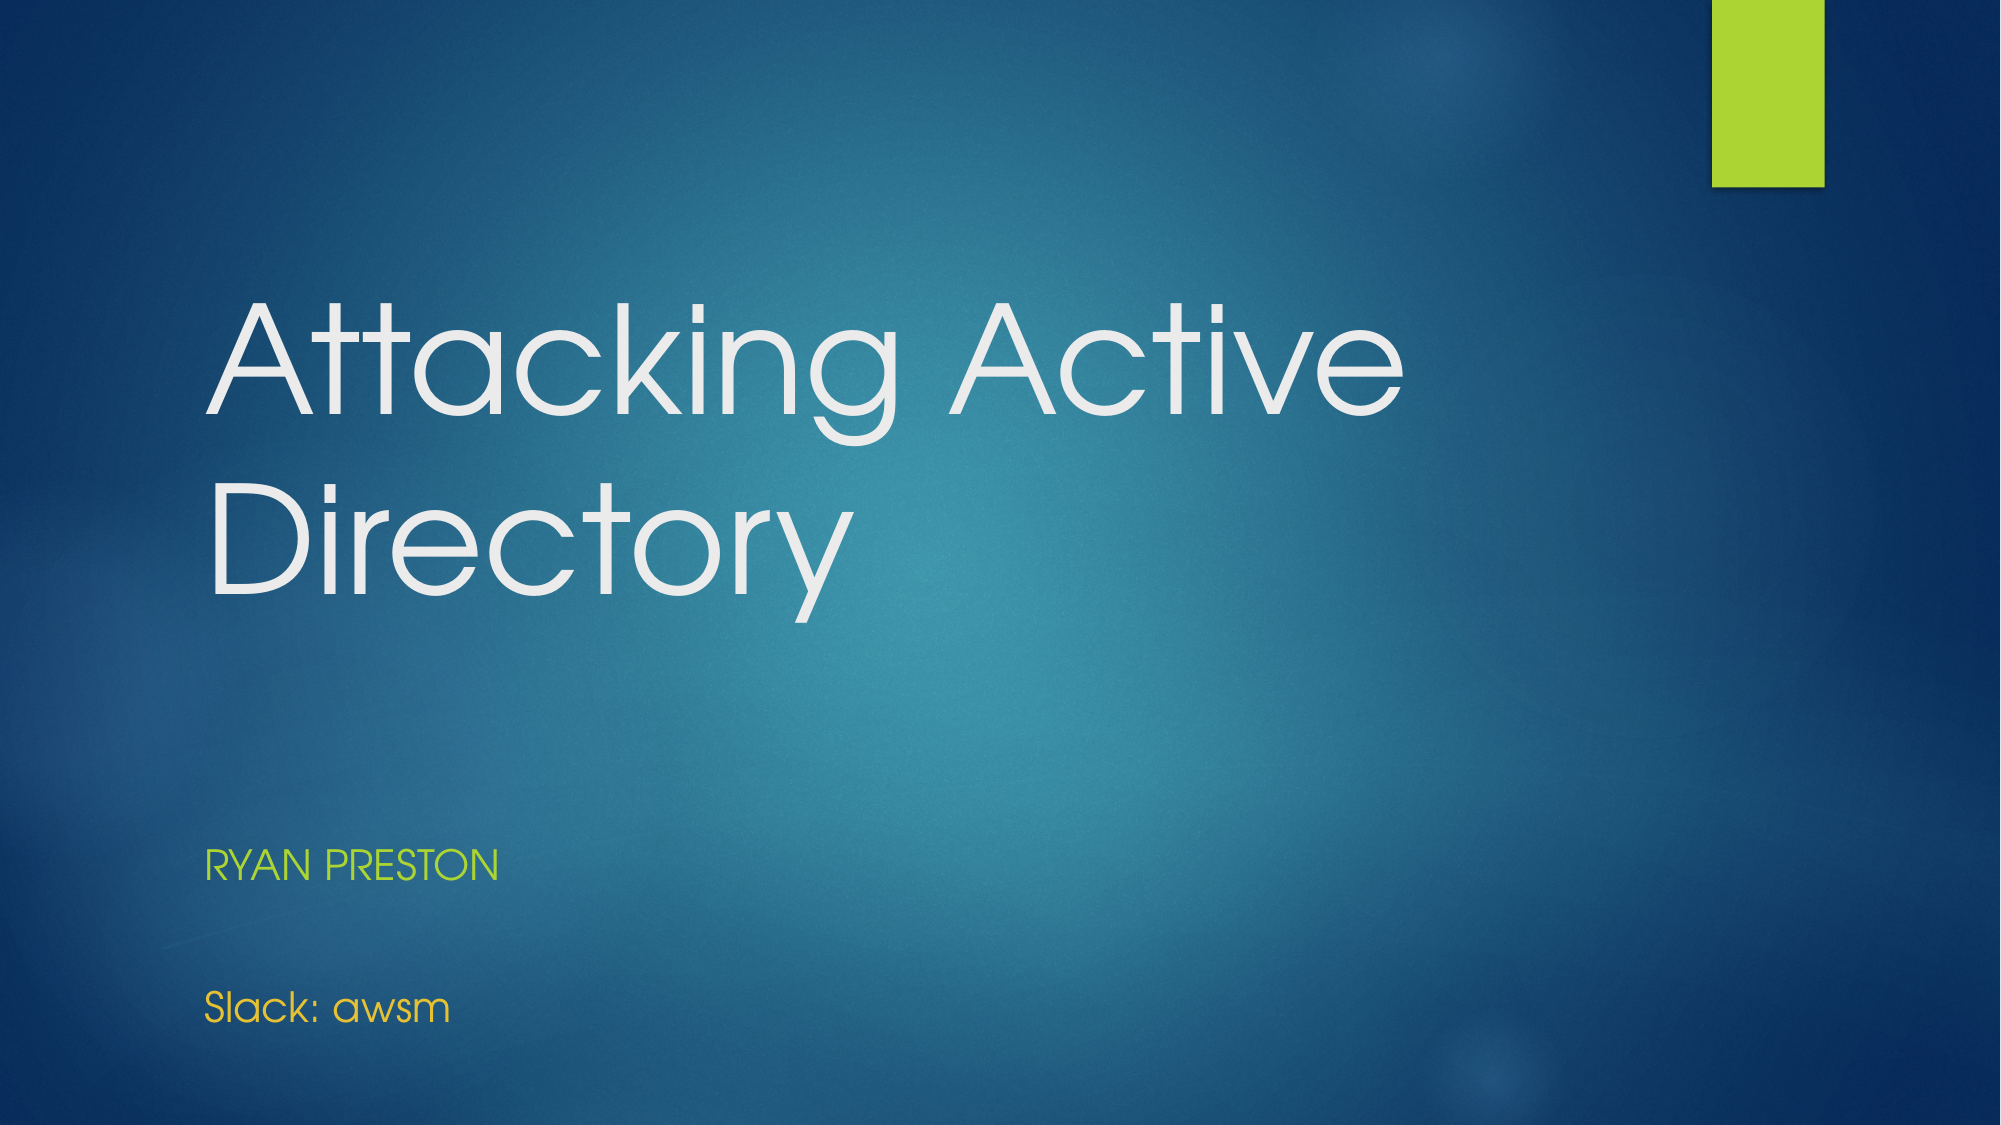

# Attacking Active Directory
Ryan preston

Slack: awsm